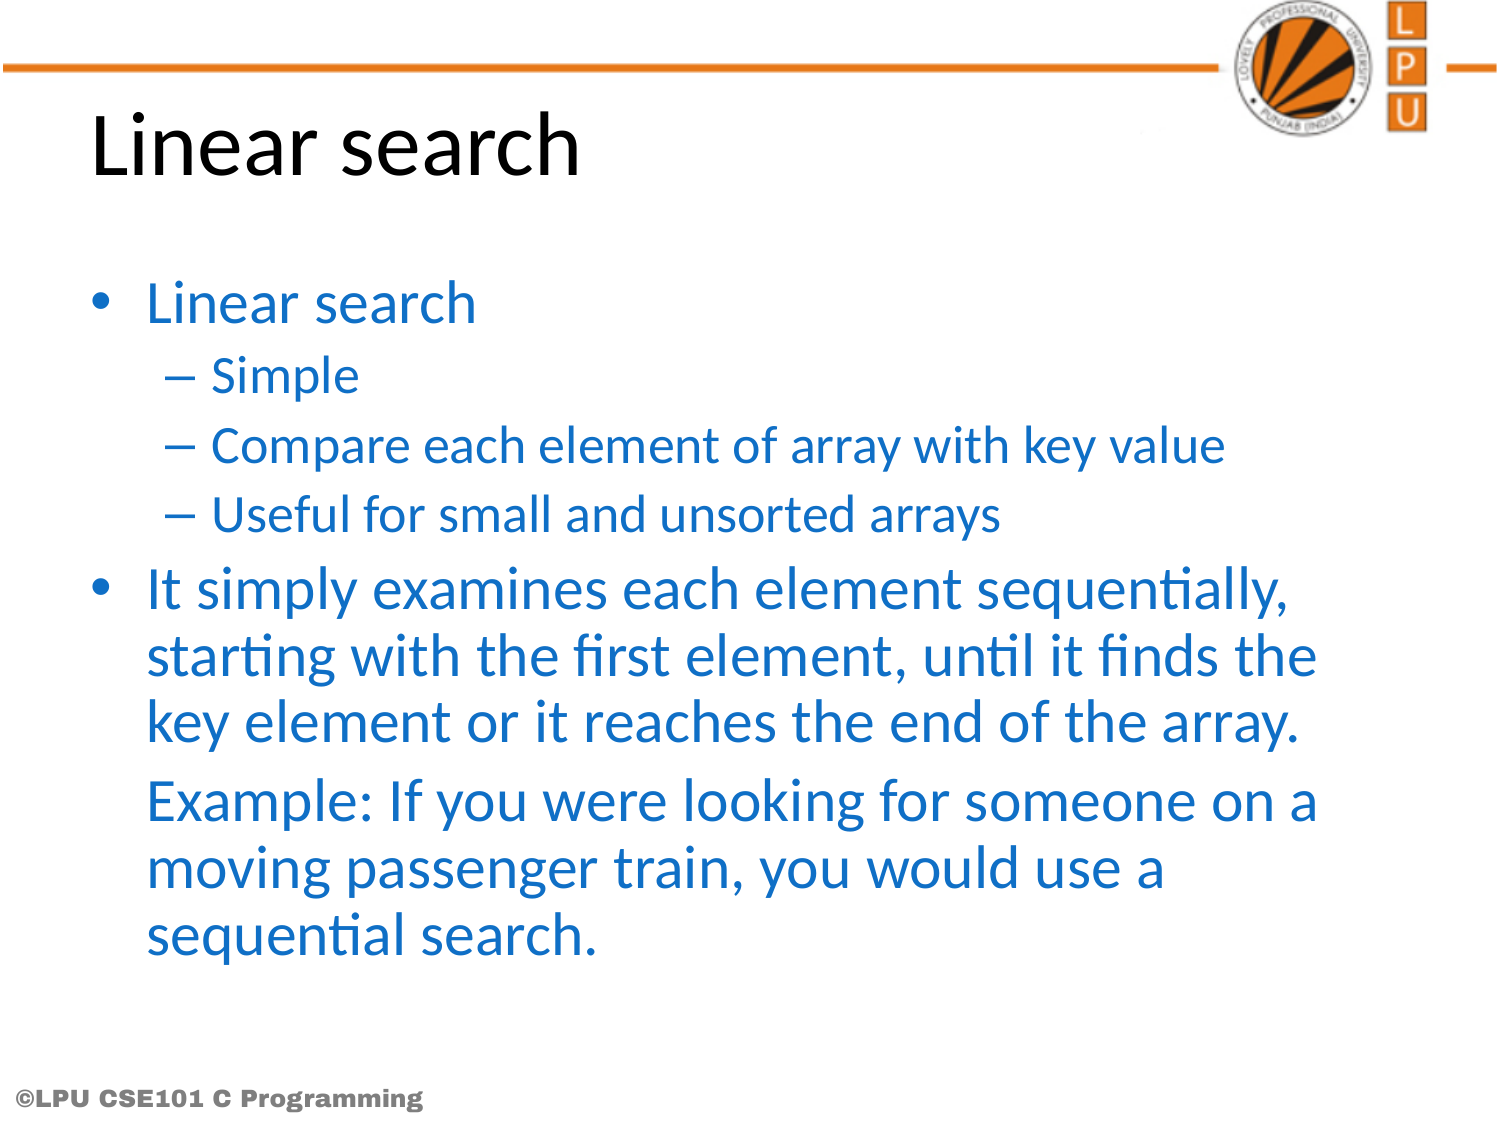

# Linear search
Linear search
Simple
Compare each element of array with key value
Useful for small and unsorted arrays
It simply examines each element sequentially, starting with the first element, until it finds the key element or it reaches the end of the array.
	Example: If you were looking for someone on a moving passenger train, you would use a sequential search.